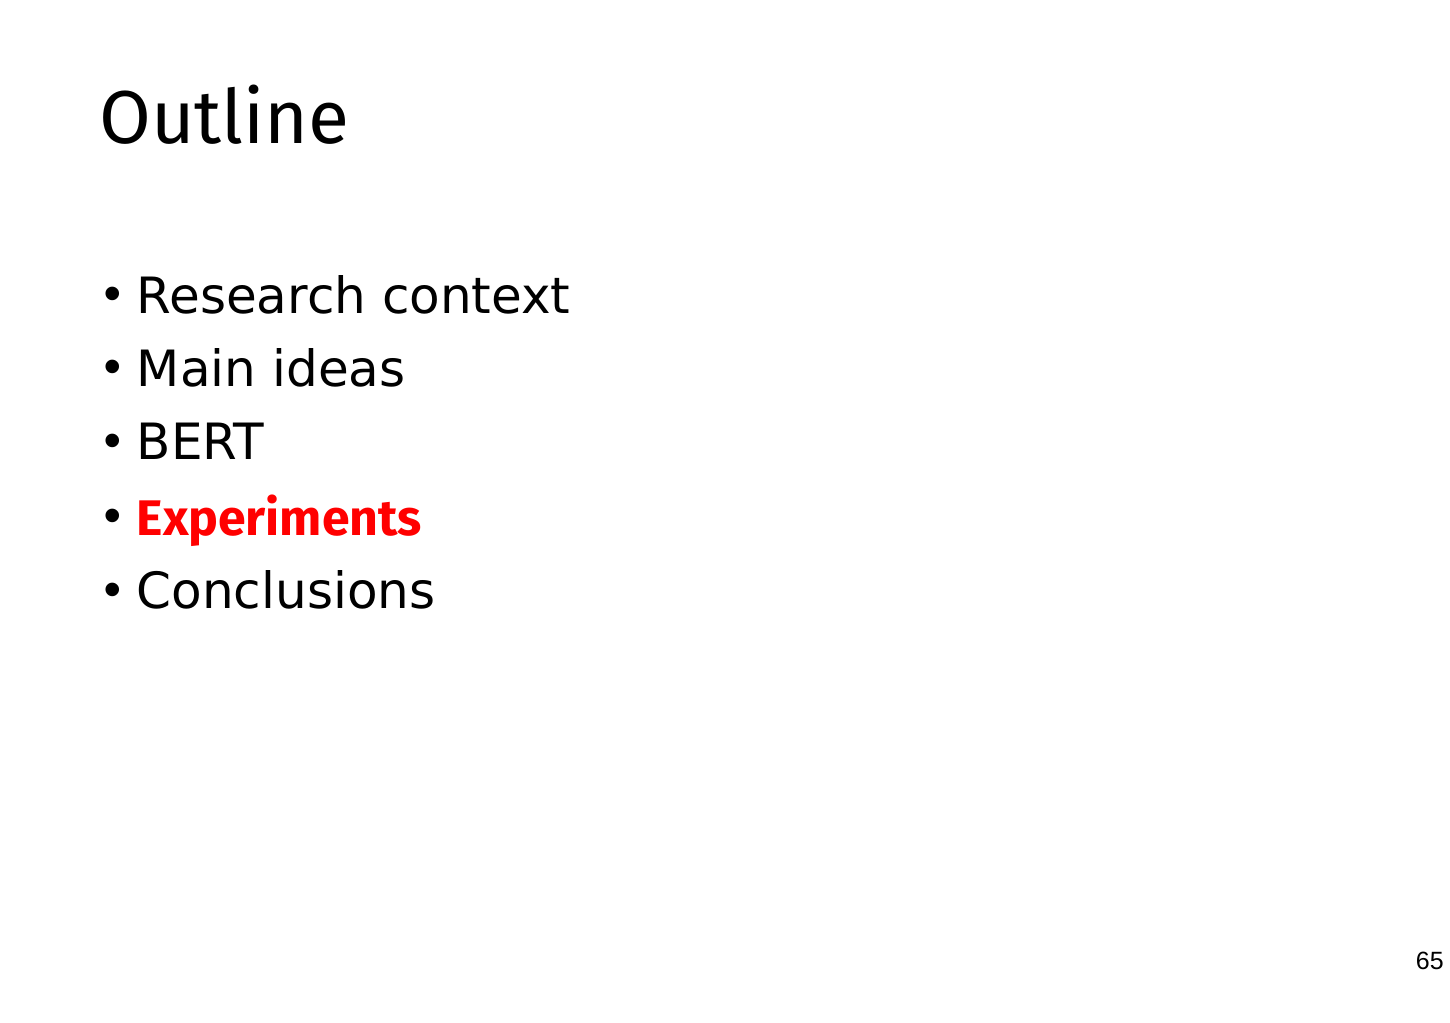

Outline
Research context
Main ideas
BERT
Experiments
Conclusions
65